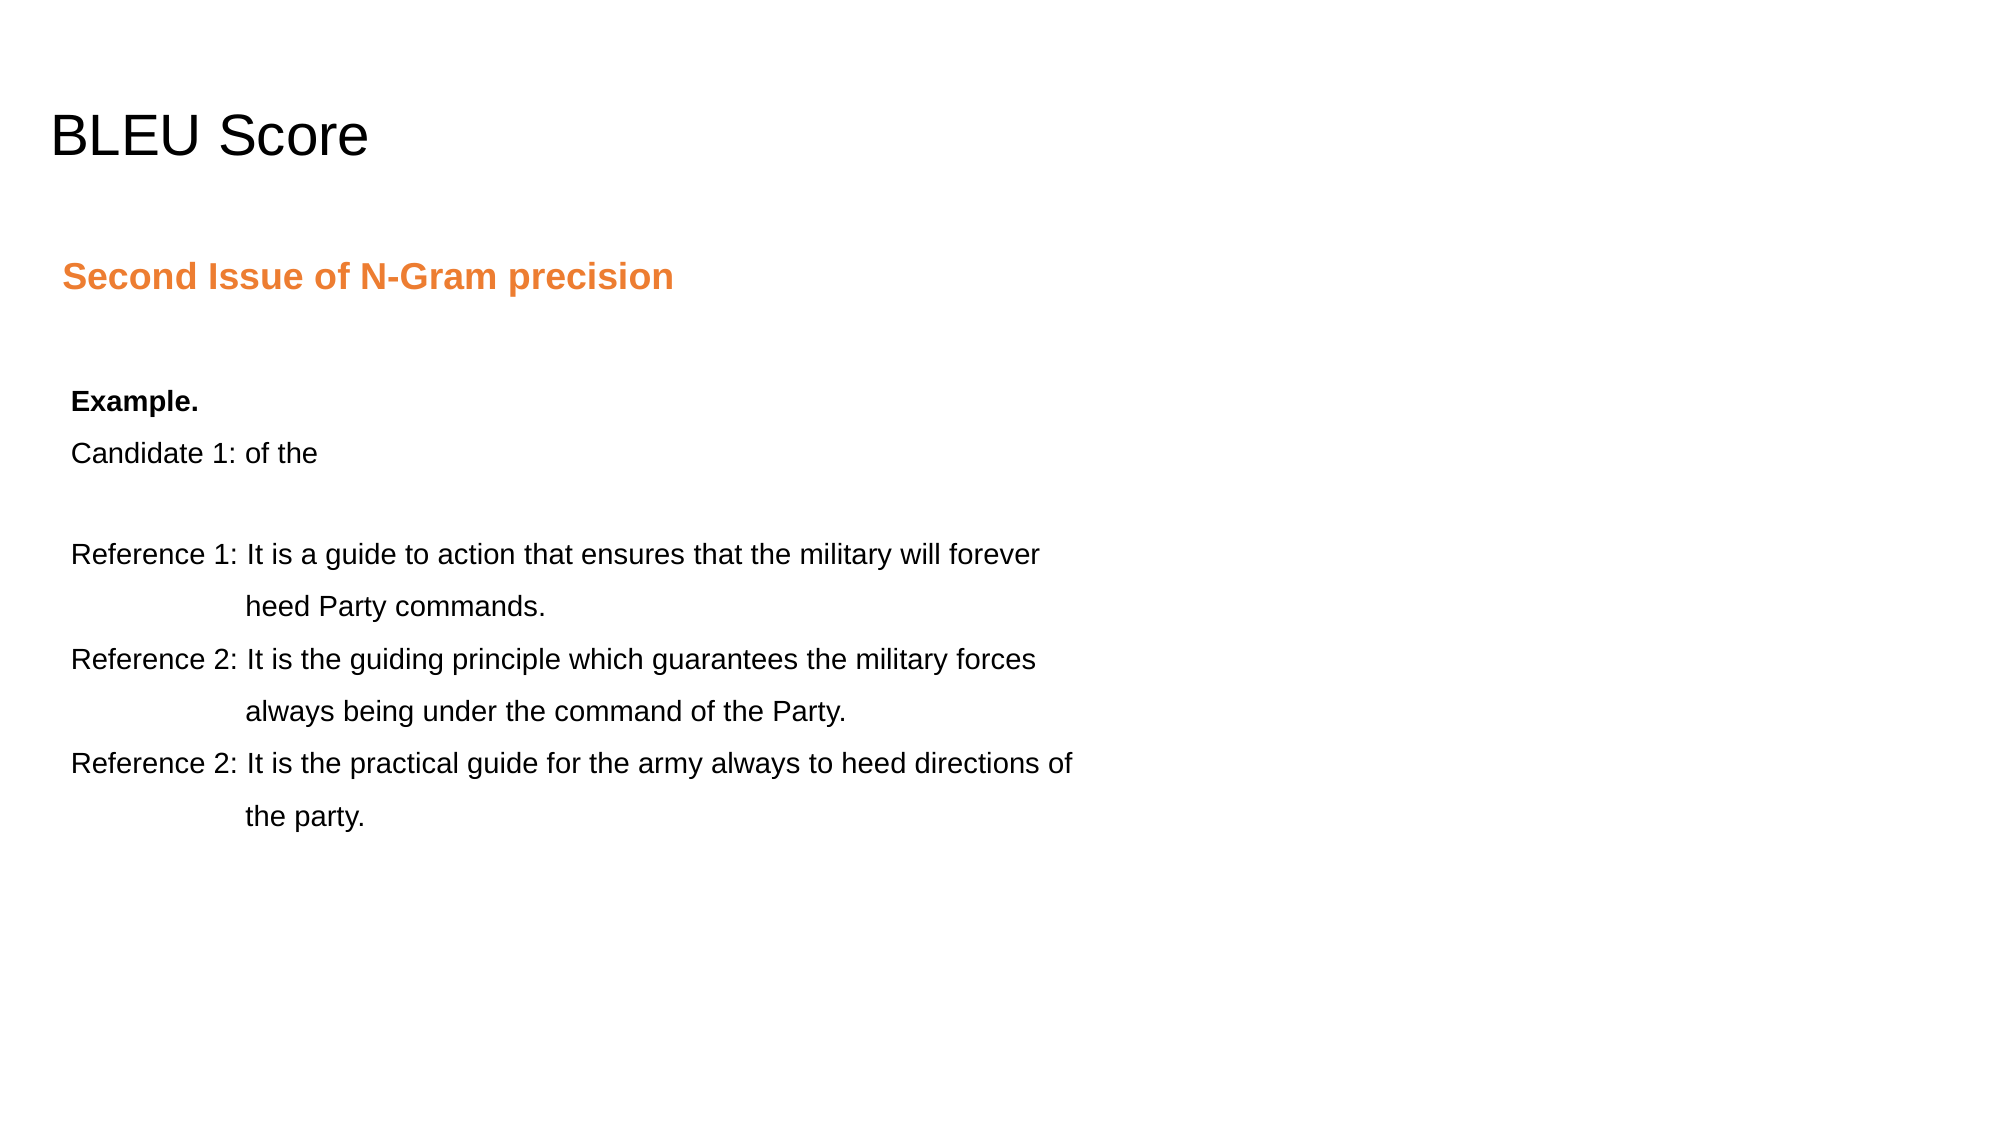

BLEU Score
Second Issue of N-Gram precision
Example.
Candidate 1: of the
Reference 1: It is a guide to action that ensures that the military will forever 	   heed Party commands.
Reference 2: It is the guiding principle which guarantees the military forces 	   always being under the command of the Party.
Reference 2: It is the practical guide for the army always to heed directions of 	   the party.